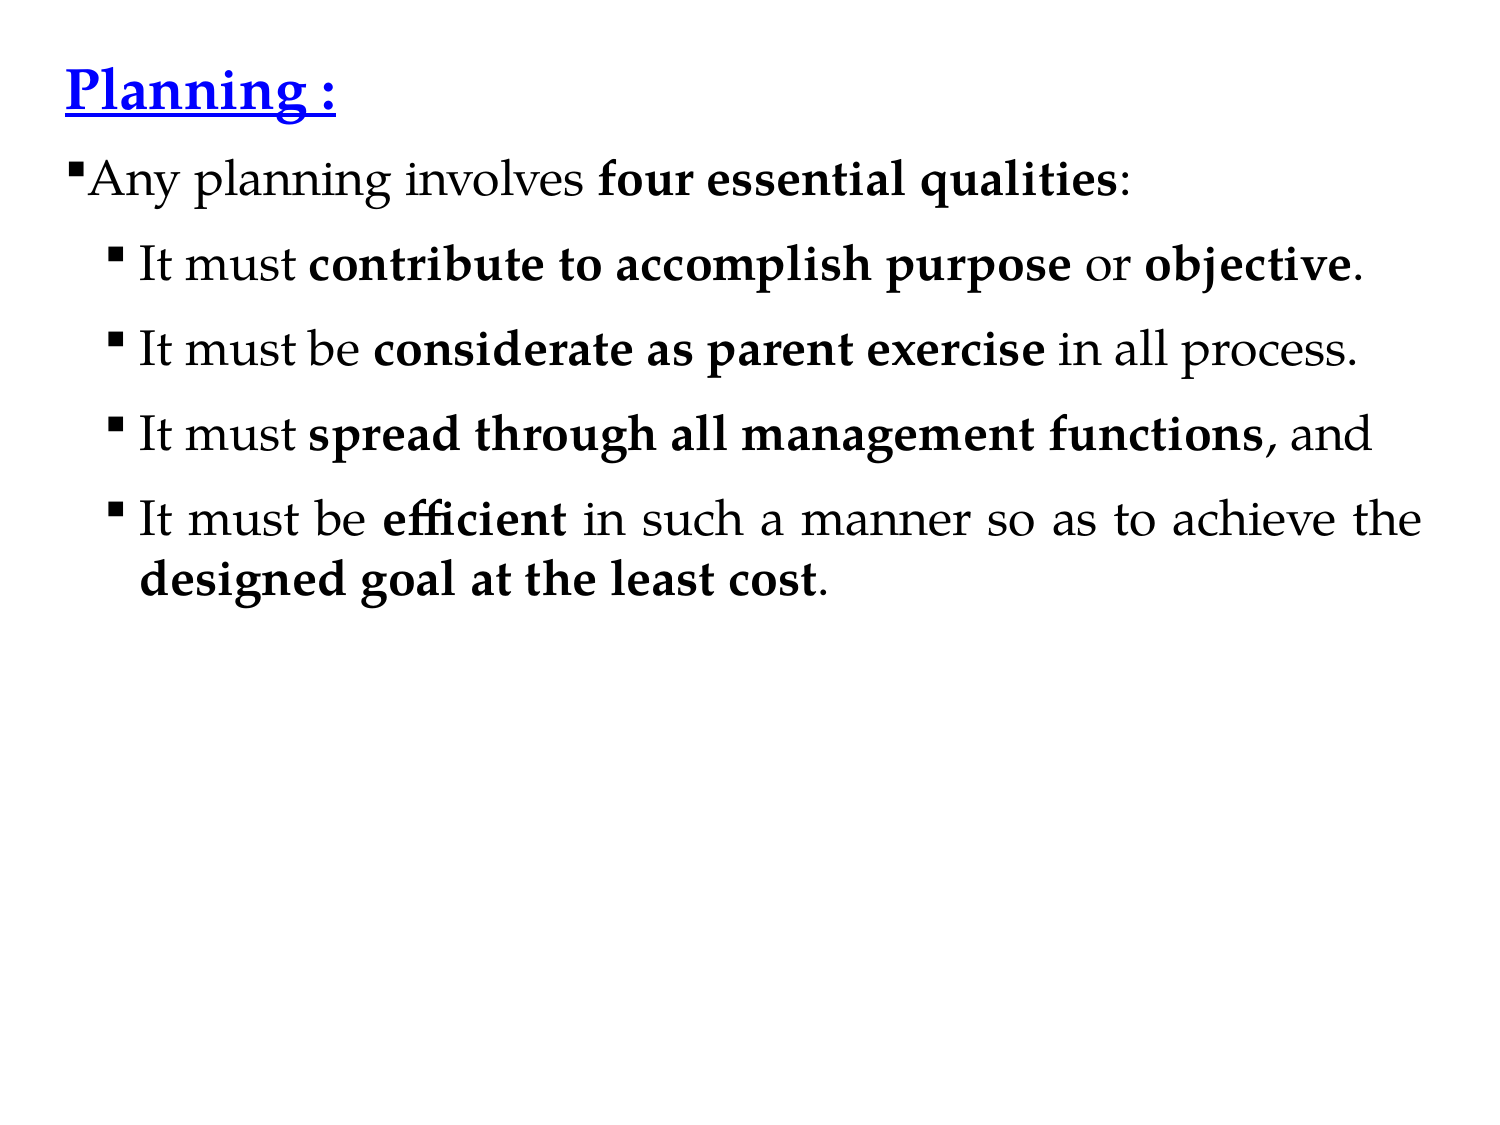

Planning :
Any planning involves four essential qualities:
It must contribute to accomplish purpose or objective.
It must be considerate as parent exercise in all process.
It must spread through all management functions, and
It must be efficient in such a manner so as to achieve the designed goal at the least cost.